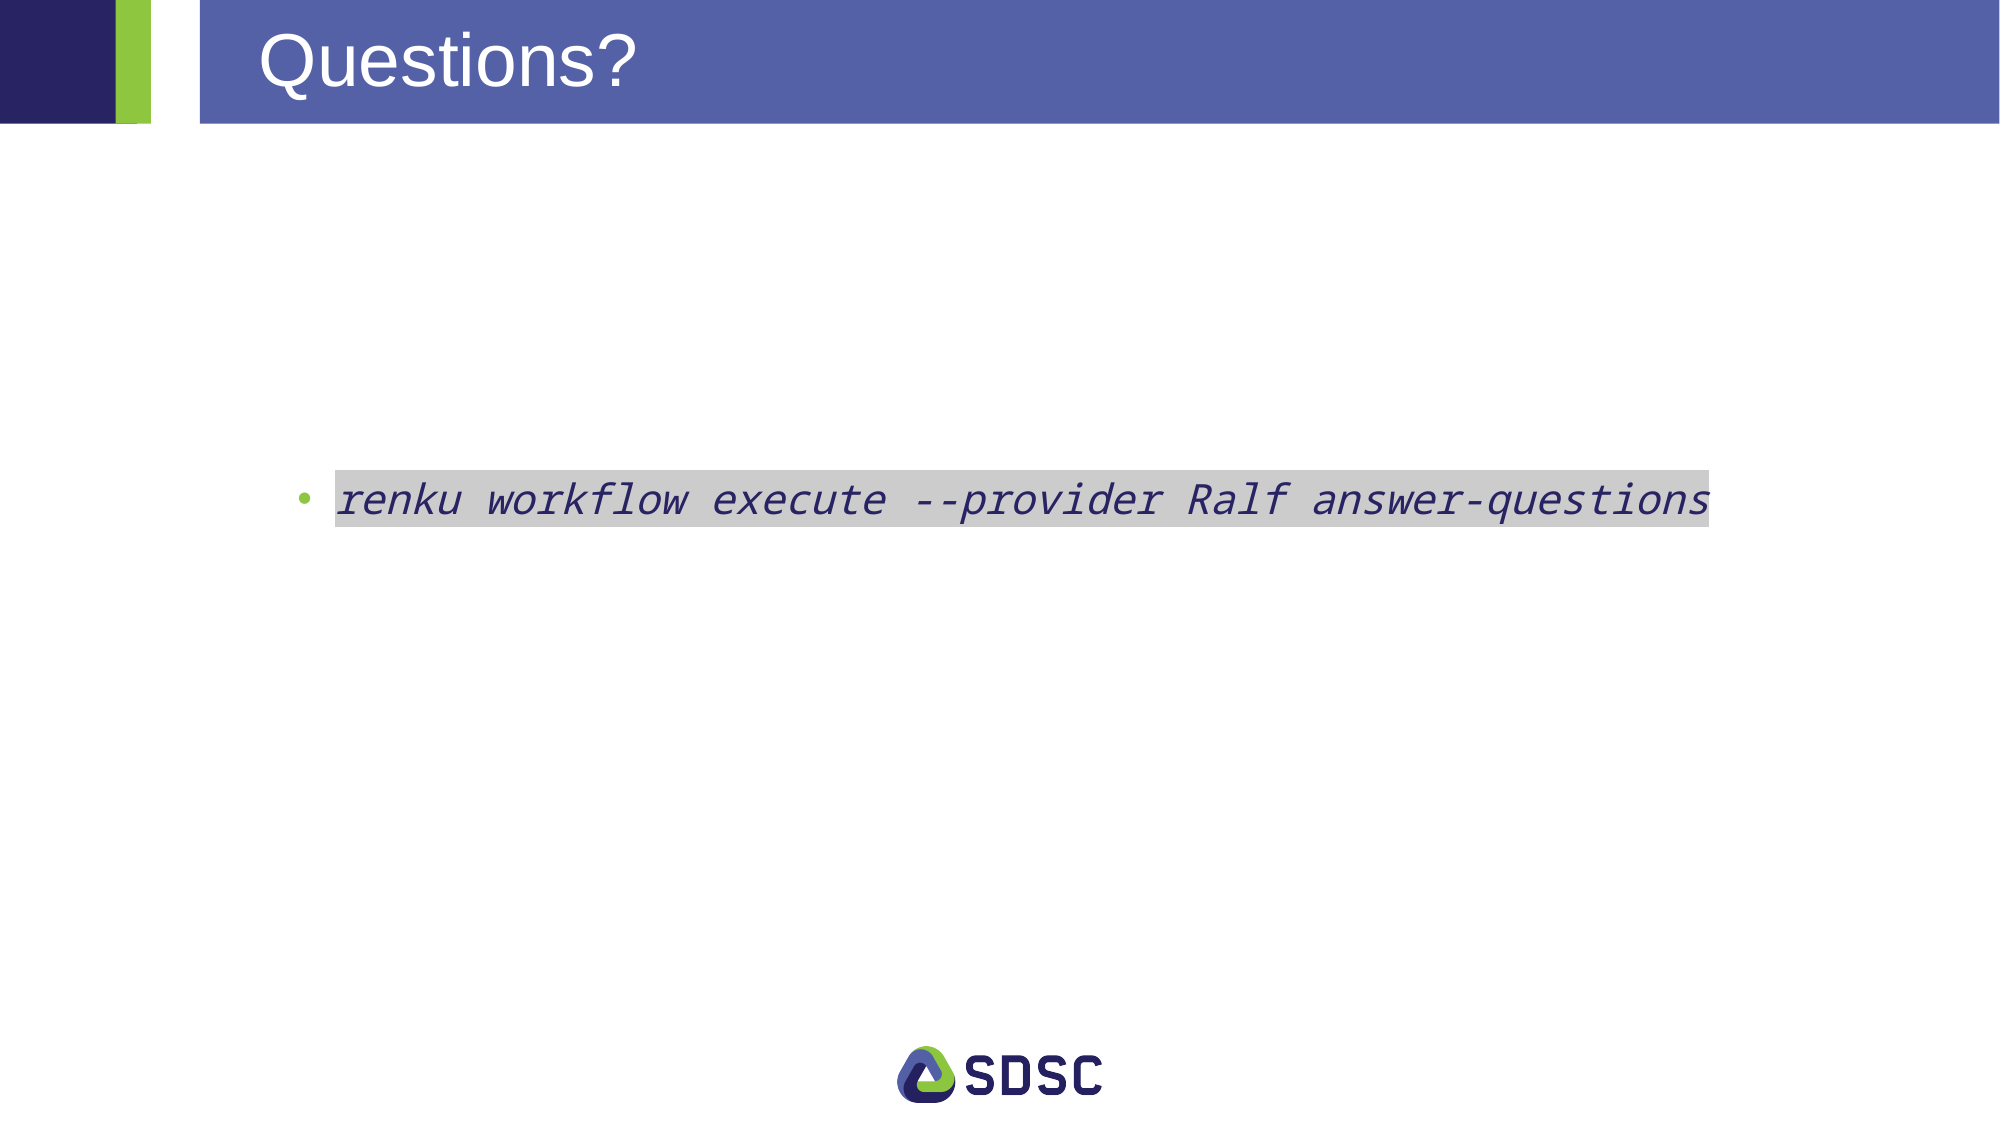

Questions?
renku workflow execute --provider Ralf answer-questions